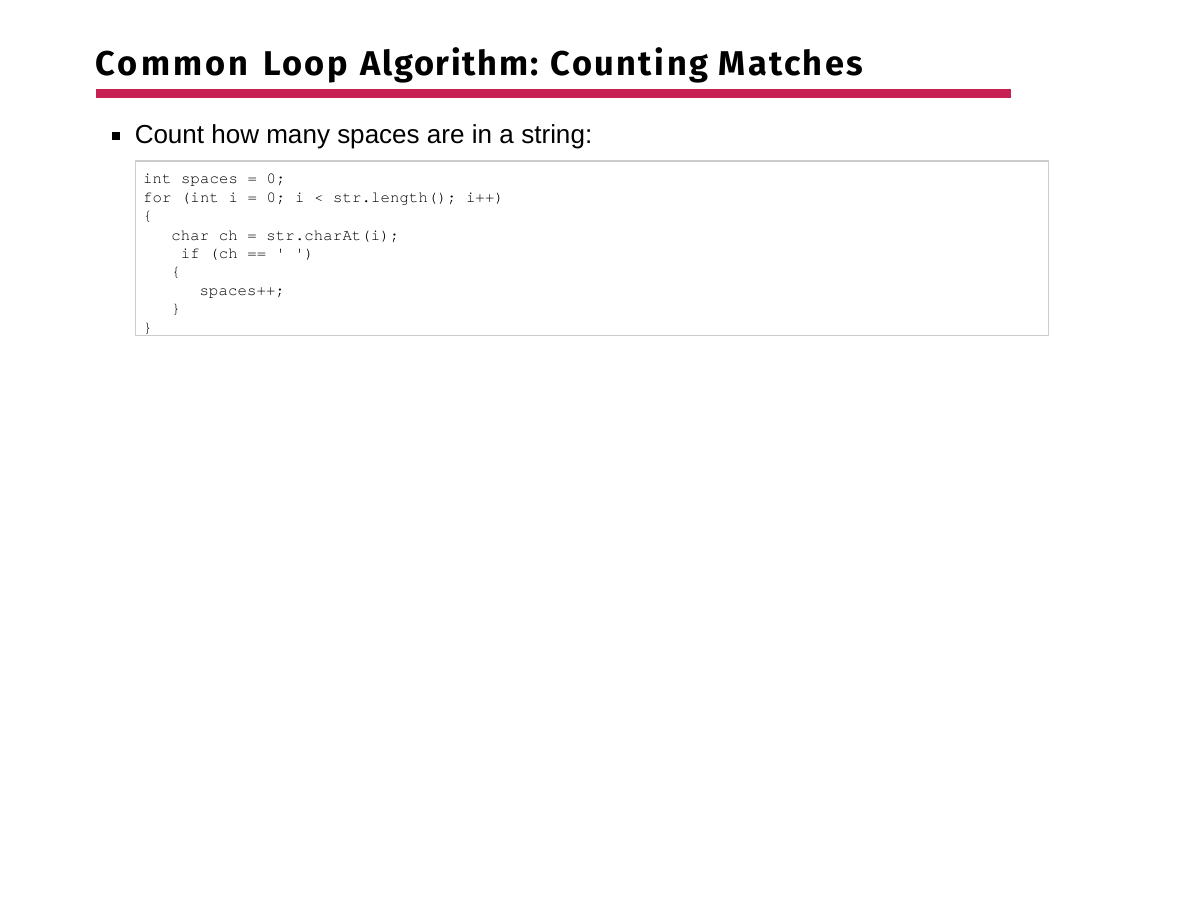

# Common Loop Algorithm: Counting Matches
Count how many spaces are in a string:

int spaces = 0;
for (int i = 0; i < str.length(); i++)
{
char ch = str.charAt(i);  if (ch == ' ')
{
spaces++;
}
}